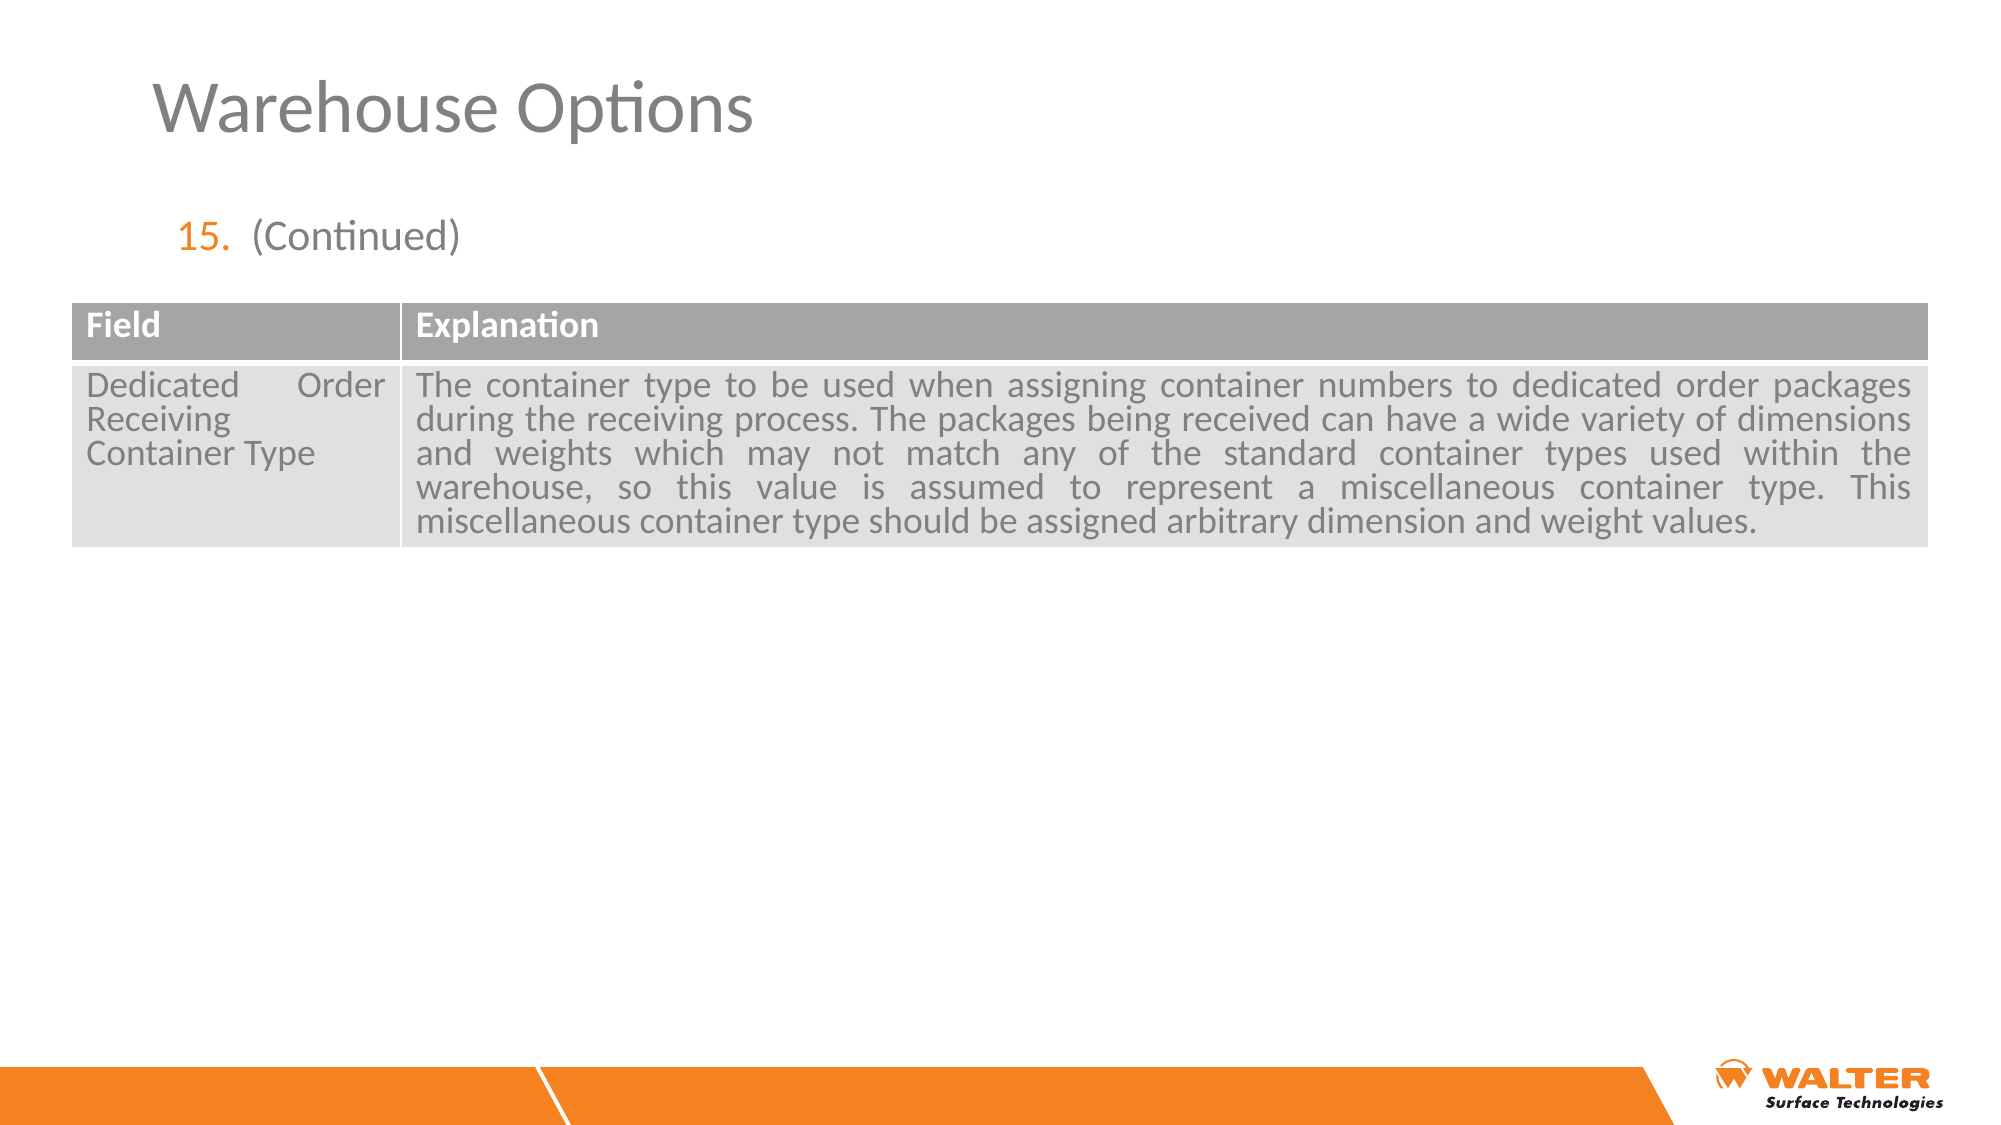

# Warehouse Options
(Continued)
| Field | Explanation |
| --- | --- |
| Dedicated Order Receiving Container Type | The container type to be used when assigning container numbers to dedicated order packages during the receiving process. The packages being received can have a wide variety of dimensions and weights which may not match any of the standard container types used within the warehouse, so this value is assumed to represent a miscellaneous container type. This miscellaneous container type should be assigned arbitrary dimension and weight values. |